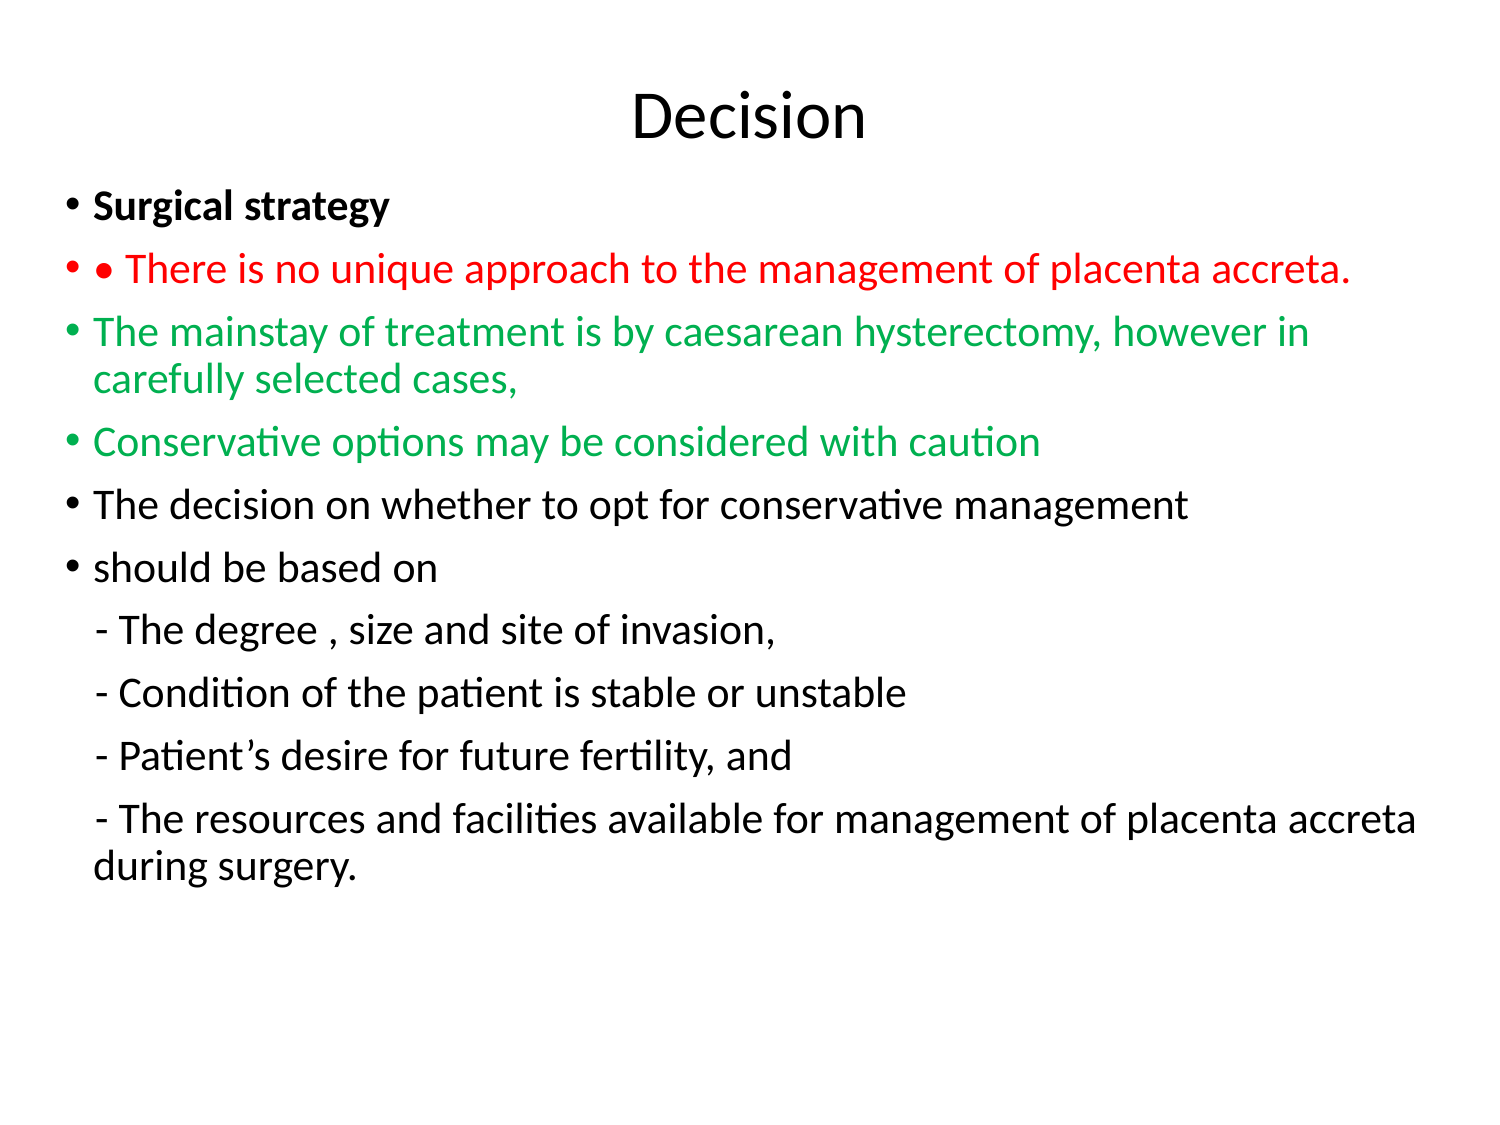

# Decision
Surgical strategy
• There is no unique approach to the management of placenta accreta.
The mainstay of treatment is by caesarean hysterectomy, however in carefully selected cases,
Conservative options may be considered with caution
The decision on whether to opt for conservative management
should be based on
   - The degree , size and site of invasion,
   - Condition of the patient is stable or unstable
   - Patient’s desire for future fertility, and
   - The resources and facilities available for management of placenta accreta  during surgery.